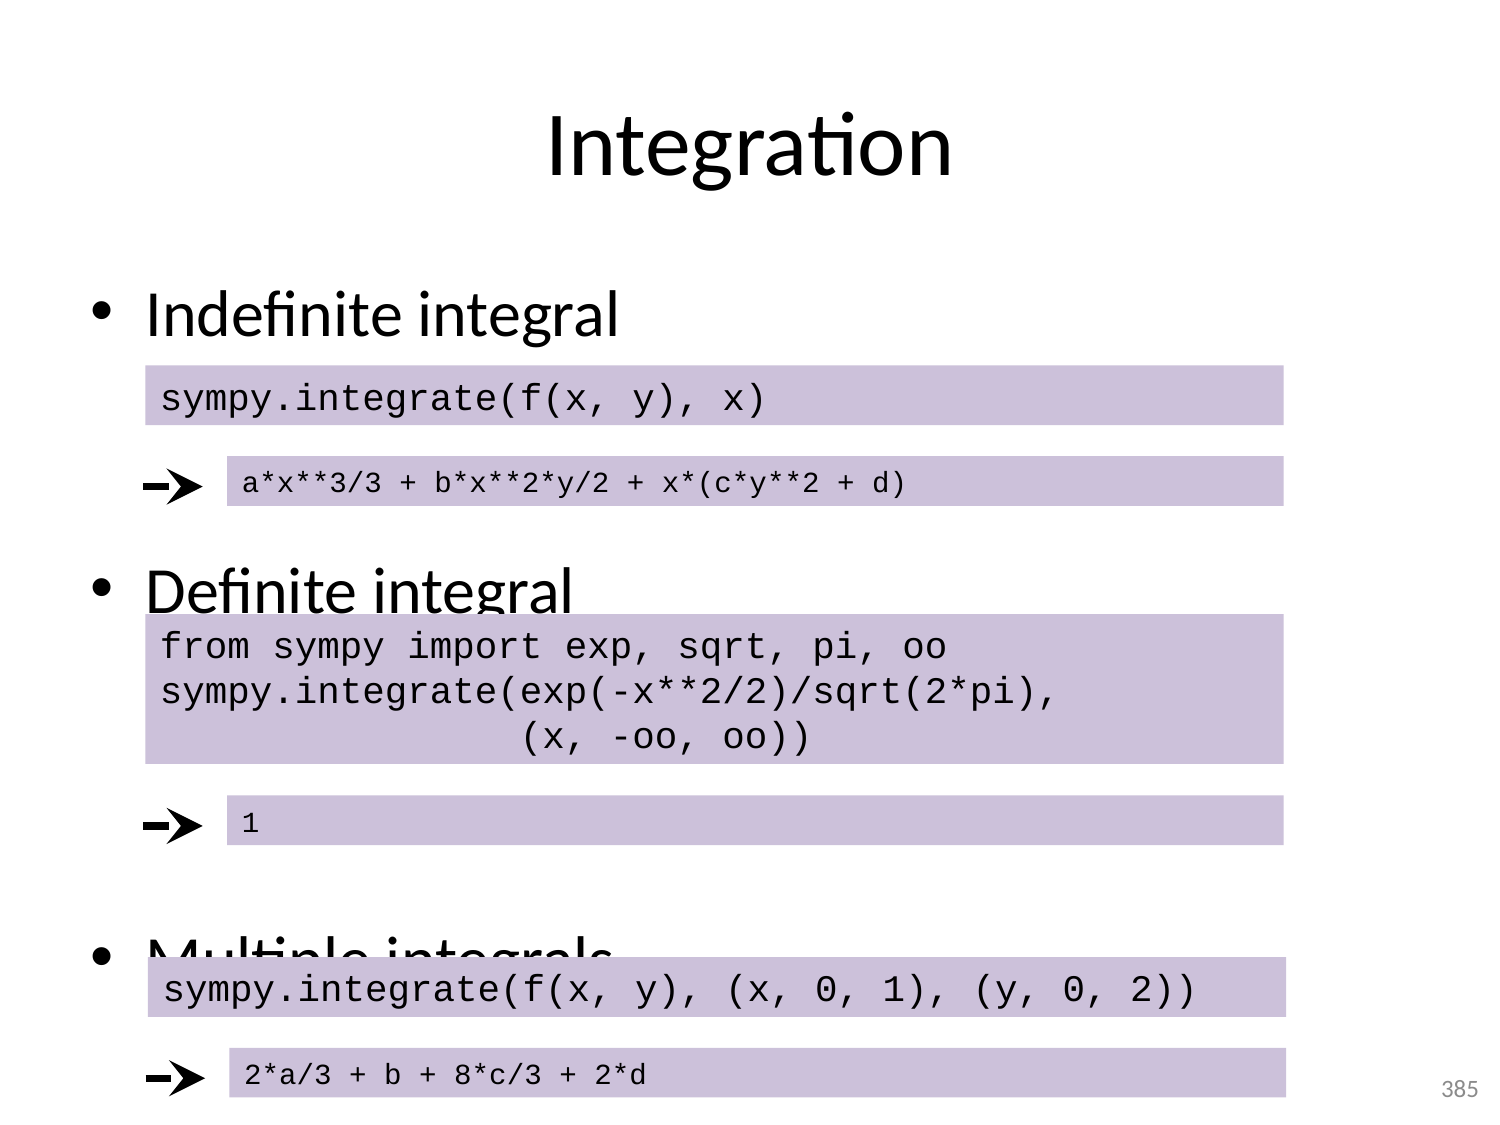

# Integration
Indefinite integral

Definite integral

Multiple integrals
sympy.integrate(f(x, y), x)
a*x**3/3 + b*x**2*y/2 + x*(c*y**2 + d)
from sympy import exp, sqrt, pi, oo
sympy.integrate(exp(-x**2/2)/sqrt(2*pi),
                (x, -oo, oo))
1
sympy.integrate(f(x, y), (x, 0, 1), (y, 0, 2))
2*a/3 + b + 8*c/3 + 2*d
385